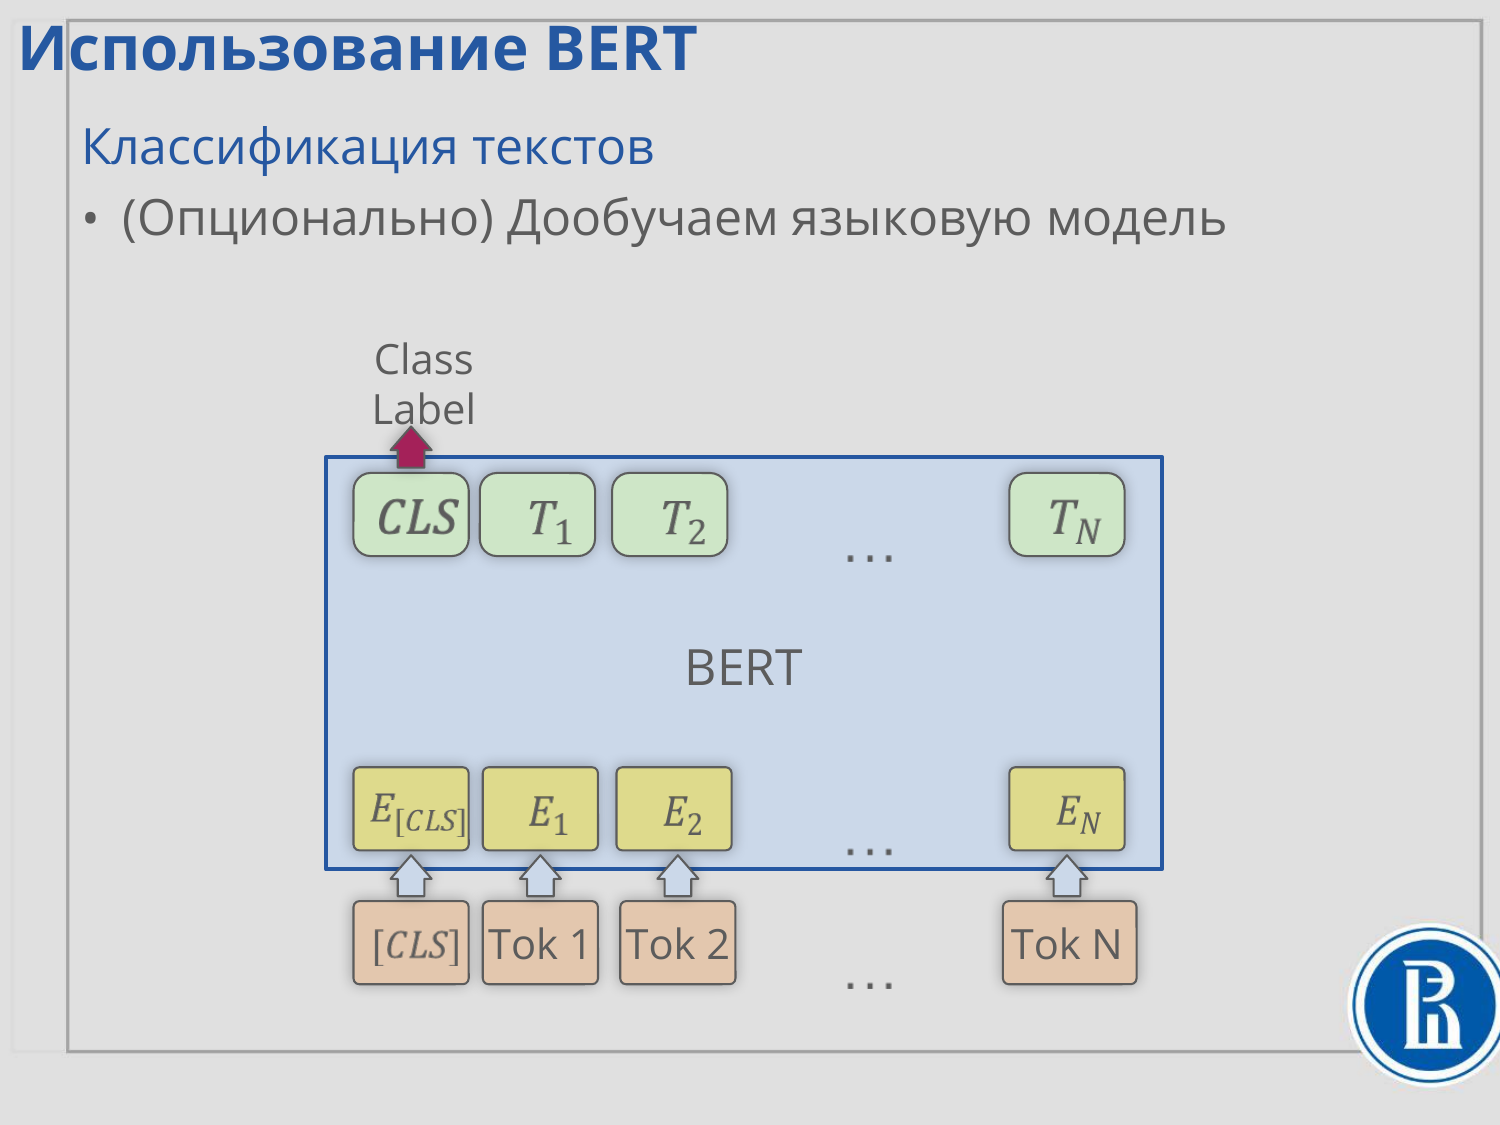

Использование BERT
Классификация текстов
(Опционально) Дообучаем языковую модель
Class Label

BERT

Tok 1
Tok 2
Tok N